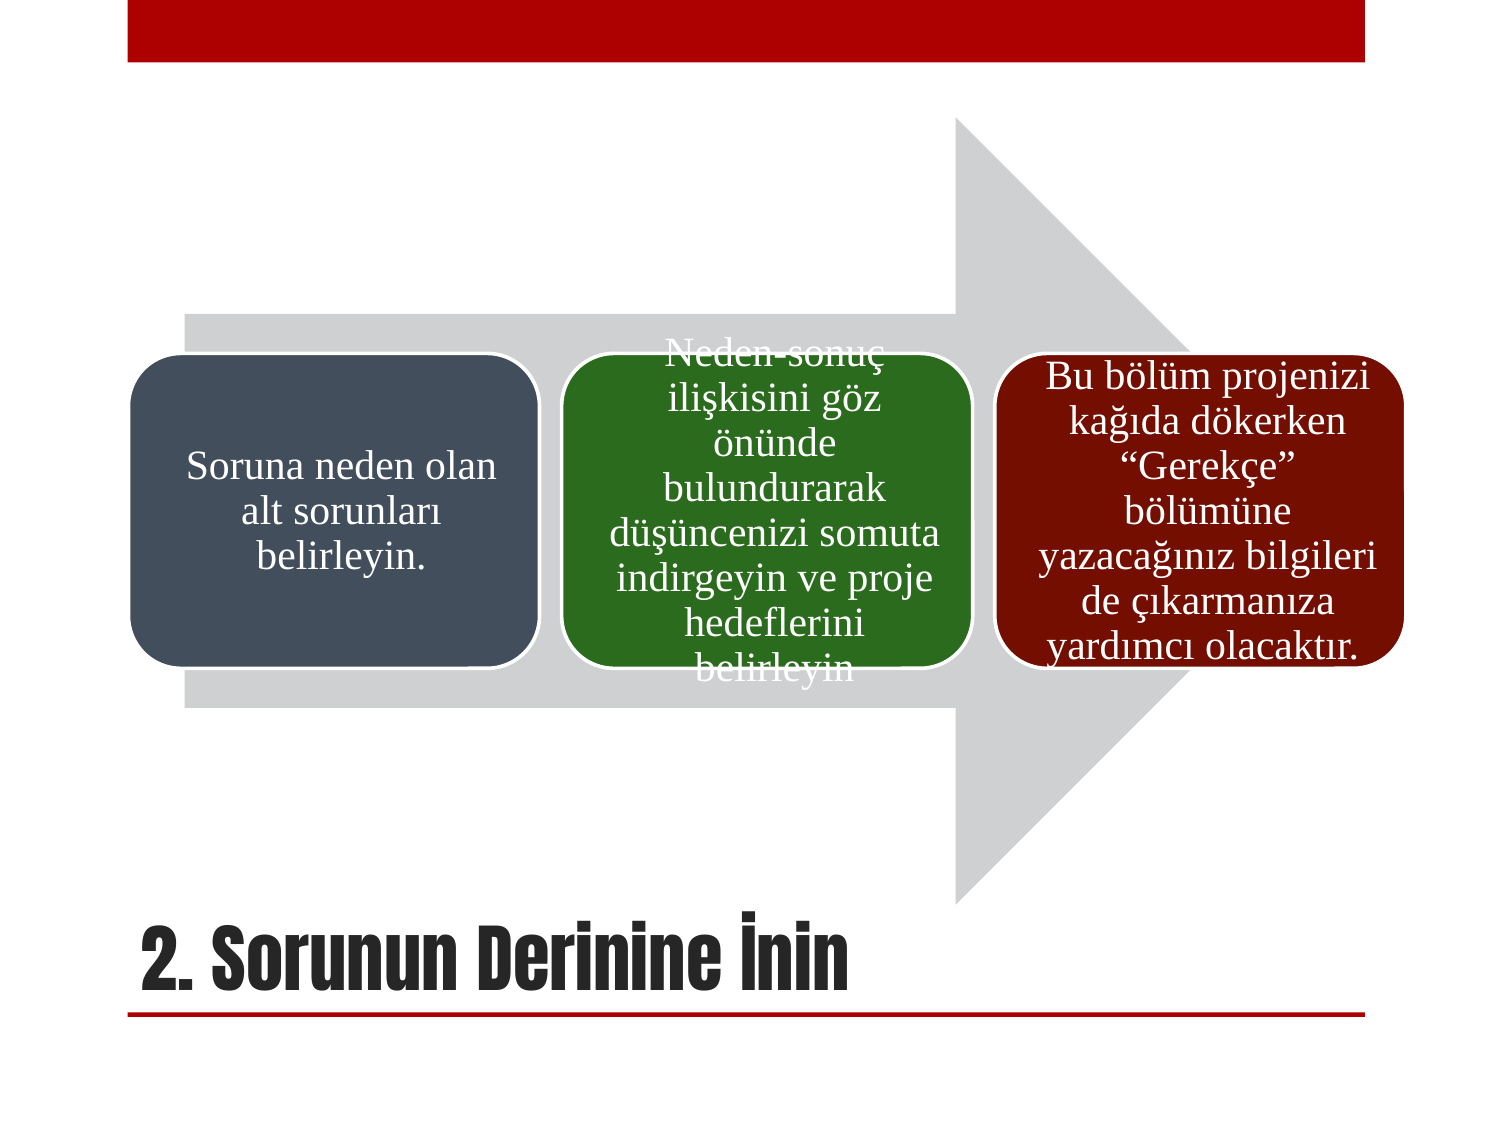

Soruna neden olan alt sorunları belirleyin.
Neden-sonuç ilişkisini göz önünde bulundurarak düşüncenizi somuta indirgeyin ve proje hedeflerini belirleyin
Bu bölüm projenizi kağıda dökerken “Gerekçe” bölümüne yazacağınız bilgileri de çıkarmanıza yardımcı olacaktır.
# 2. Sorunun Derinine İnin